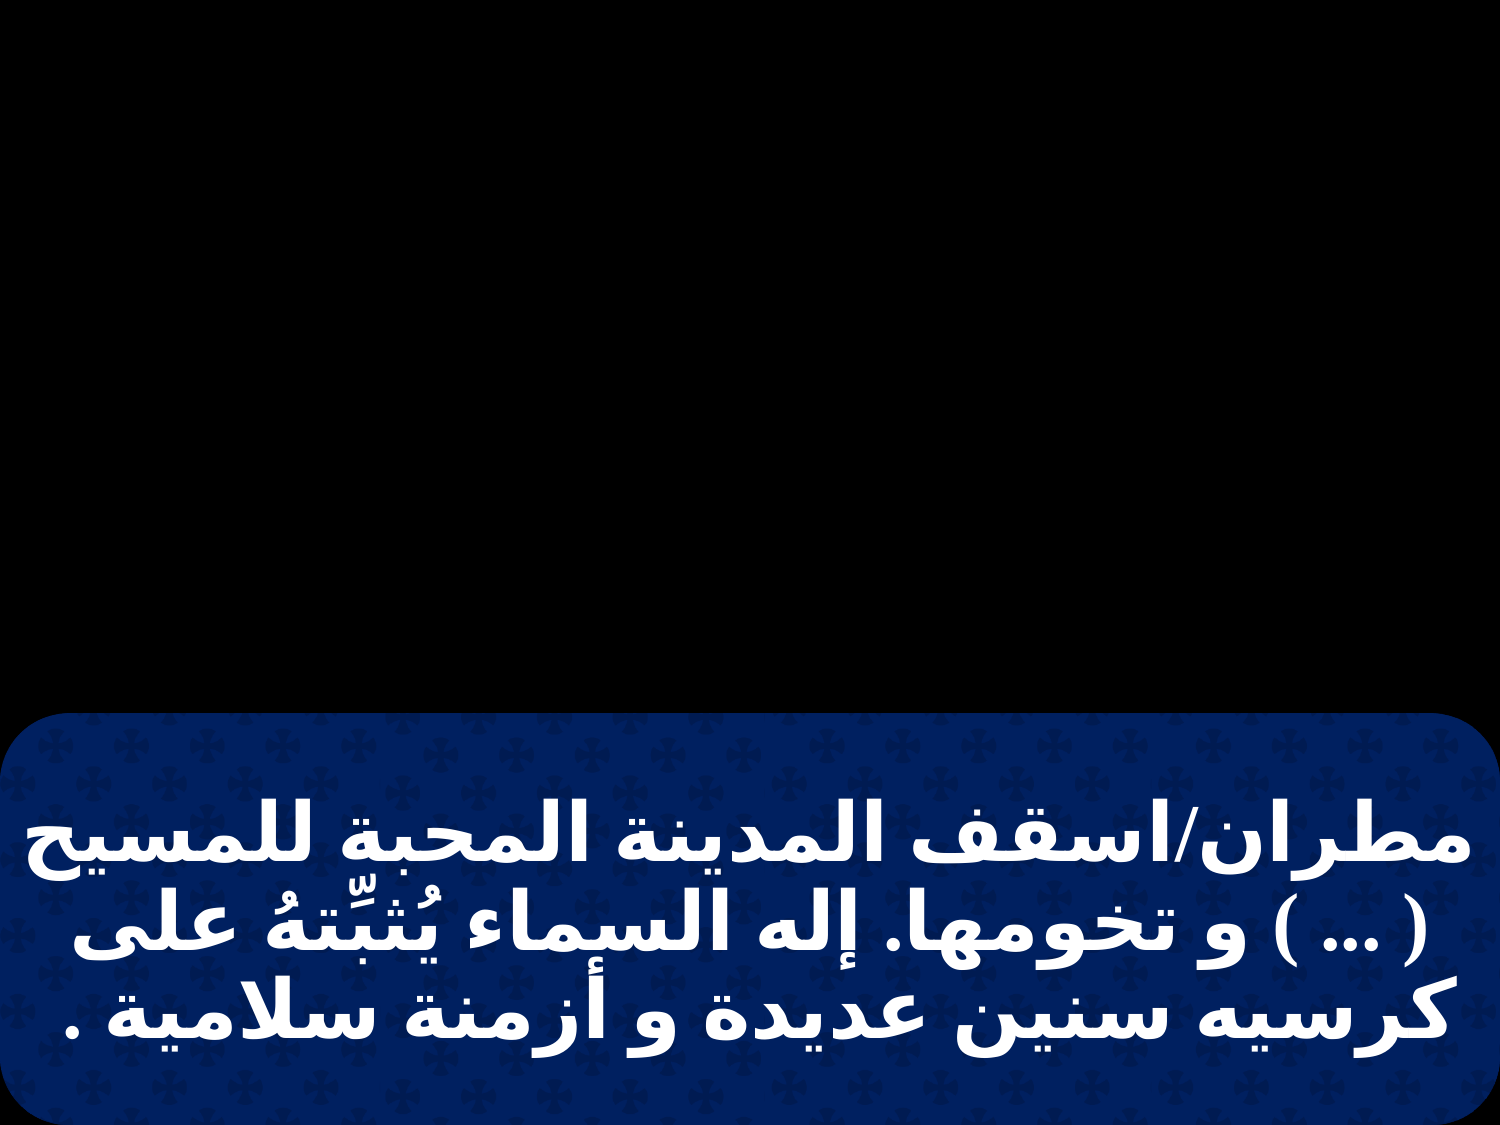

# مطران/اسقف المدينة المحبة للمسيح ( ... ) و تخومها. إله السماء يُثبِّتهُ على كرسيه سنين عديدة و أزمنة سلامية .